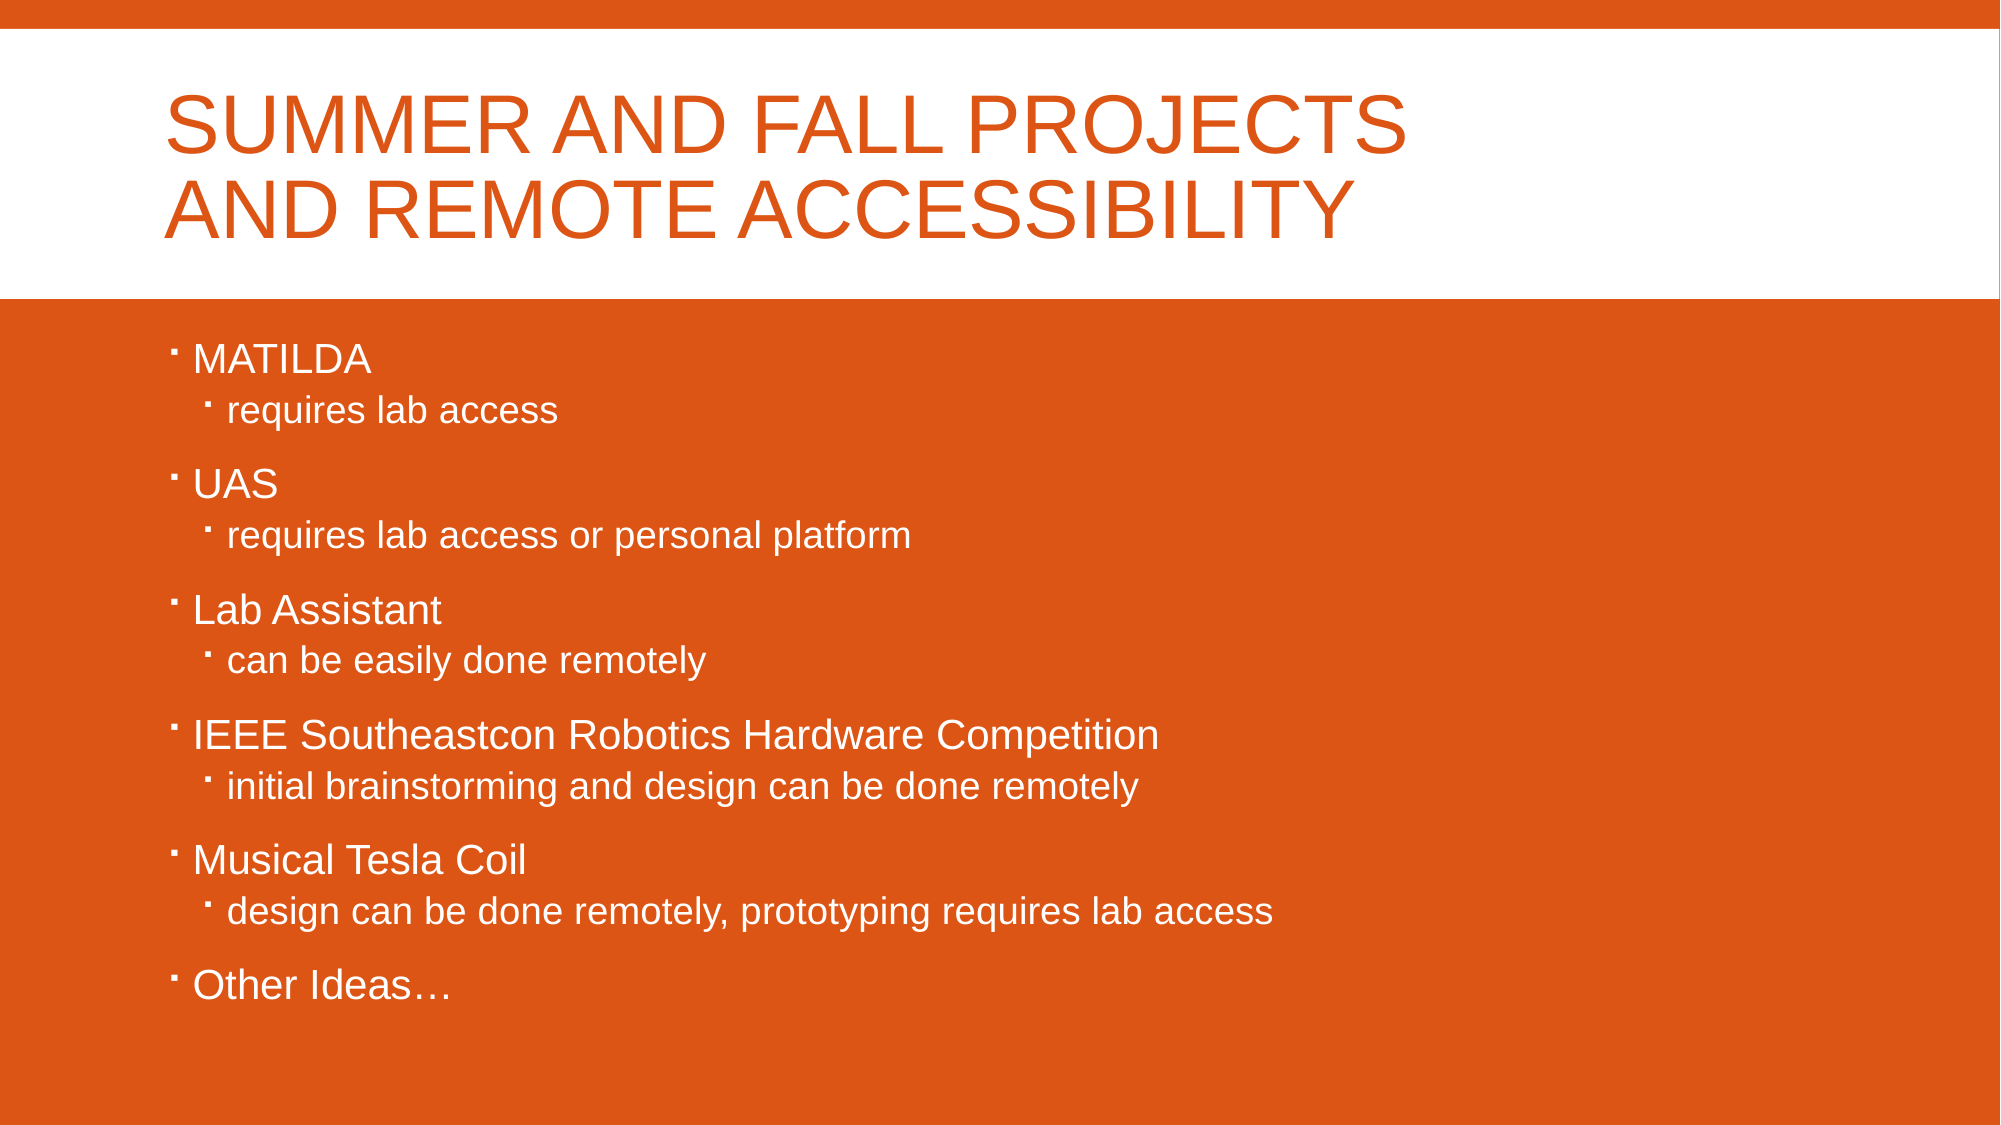

# Summer and Fall Projects and Remote accessibility
MATILDA
requires lab access
UAS
requires lab access or personal platform
Lab Assistant
can be easily done remotely
IEEE Southeastcon Robotics Hardware Competition
initial brainstorming and design can be done remotely
Musical Tesla Coil
design can be done remotely, prototyping requires lab access
Other Ideas…